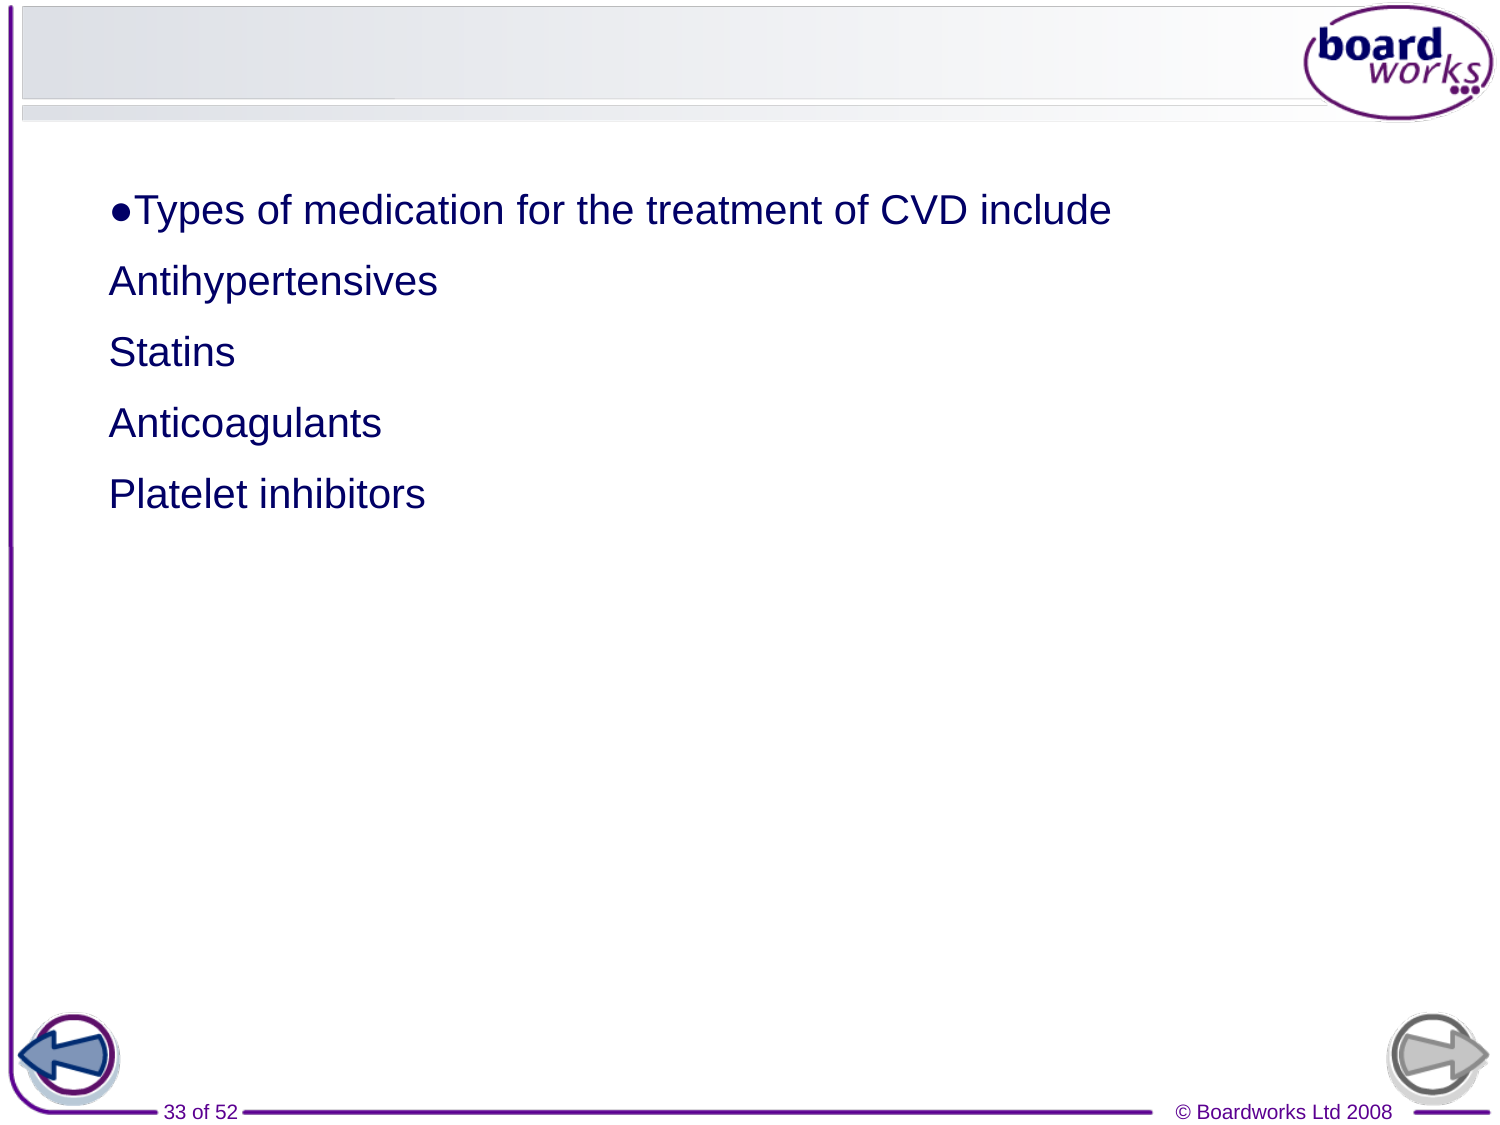

#
●Types of medication for the treatment of CVD include
Antihypertensives
Statins
Anticoagulants
Platelet inhibitors